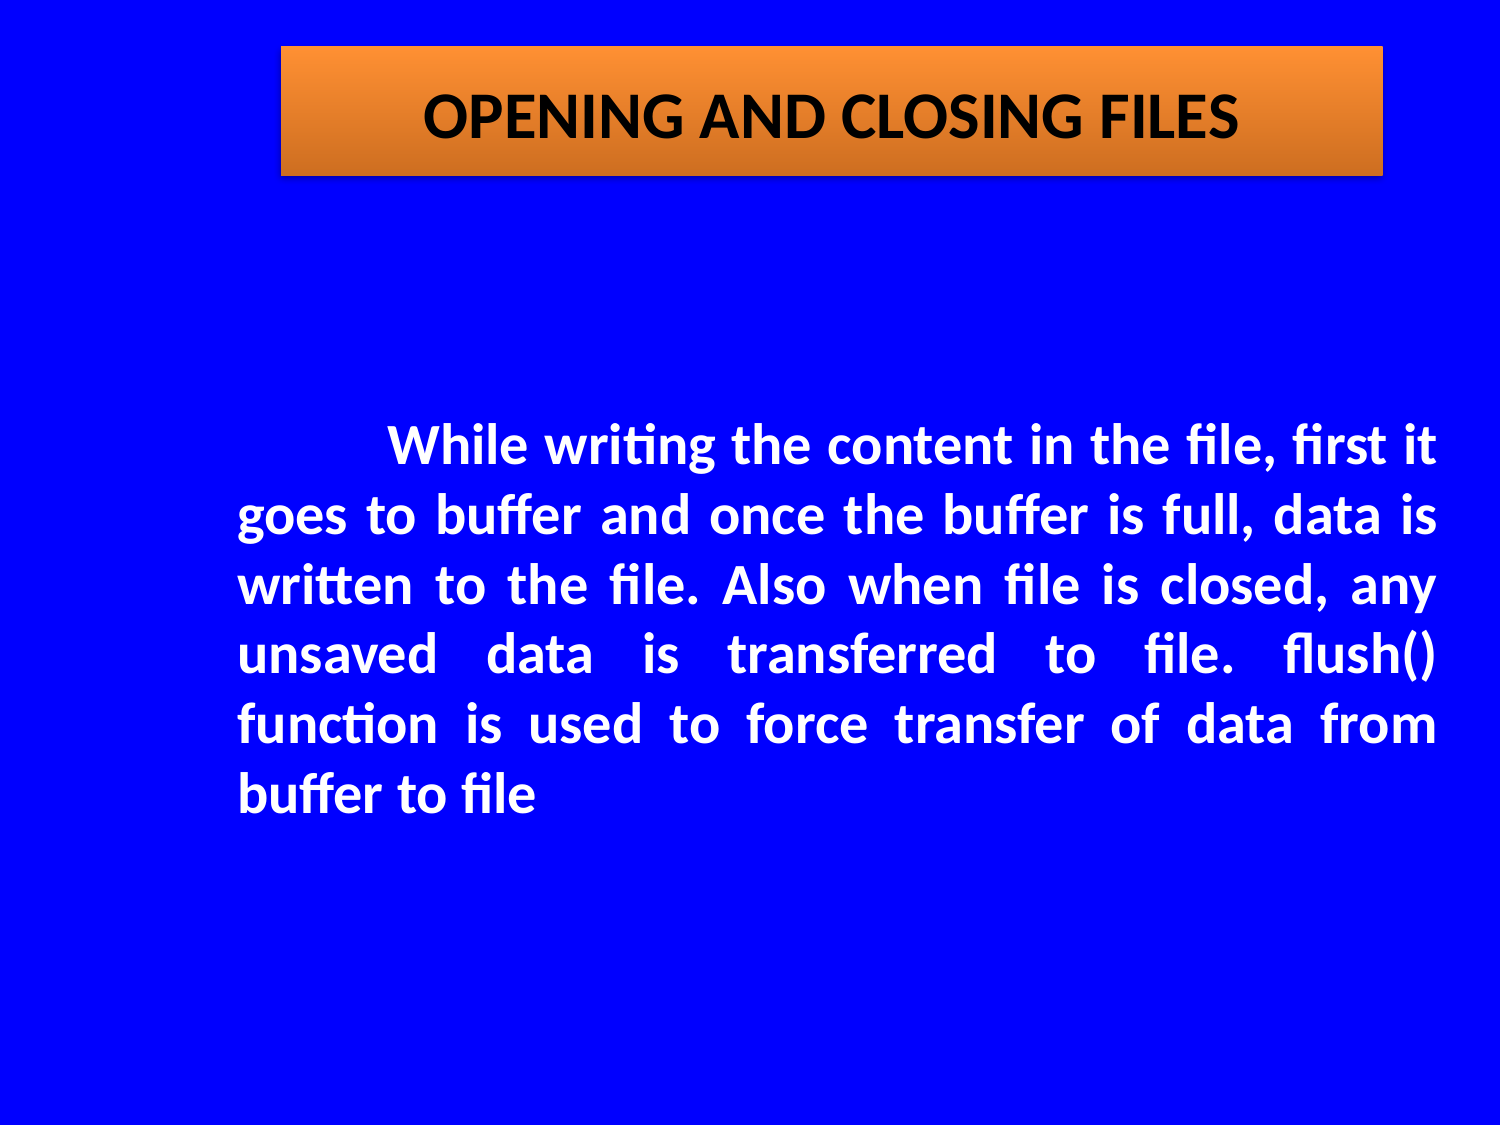

OPENING AND CLOSING FILES
	While writing the content in the file, first it goes to buffer and once the buffer is full, data is written to the file. Also when file is closed, any unsaved data is transferred to file. flush() function is used to force transfer of data from buffer to file